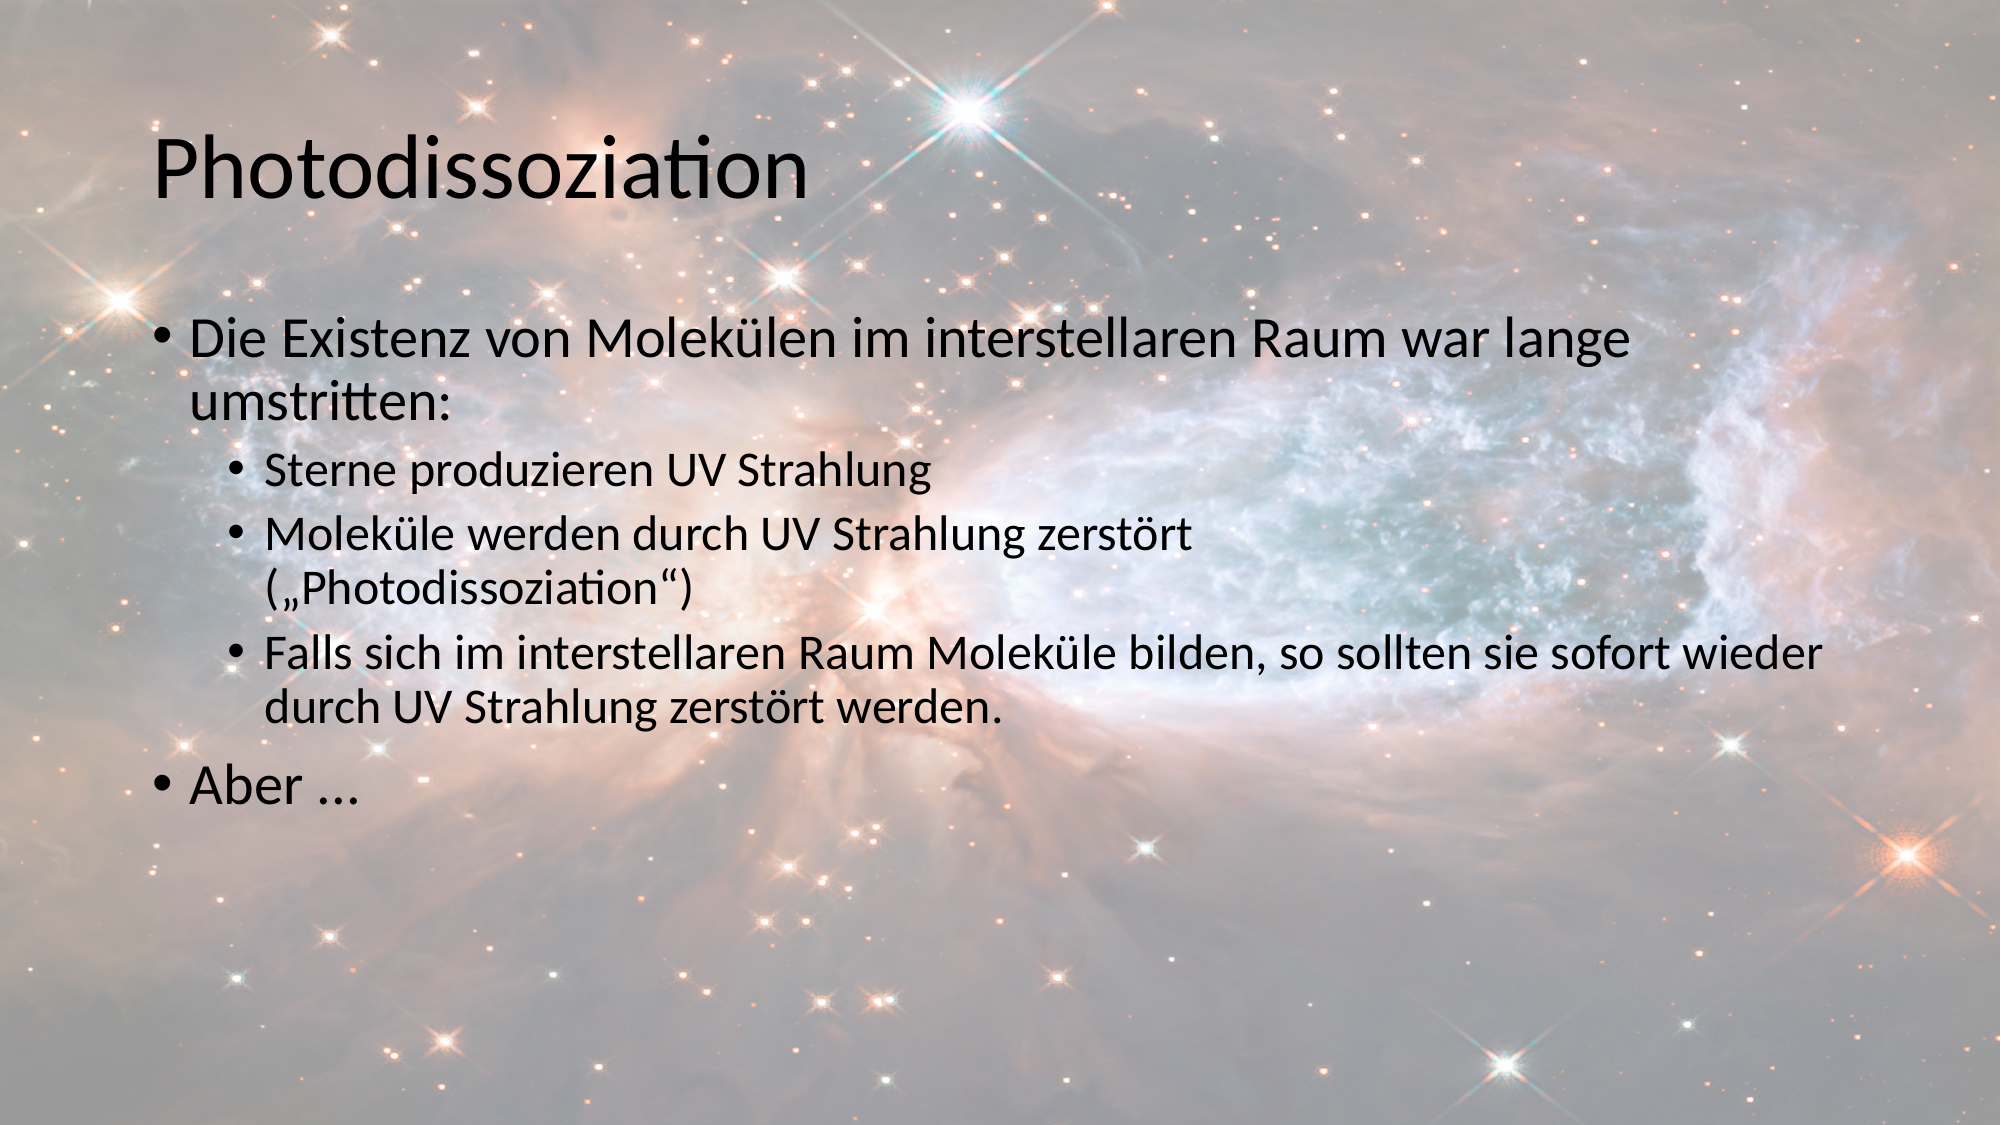

# Photodissoziation
Die Existenz von Molekülen im interstellaren Raum war lange umstritten:
Sterne produzieren UV Strahlung
Moleküle werden durch UV Strahlung zerstört
(„Photodissoziation“)
Falls sich im interstellaren Raum Moleküle bilden, so sollten sie sofort wieder durch UV Strahlung zerstört werden.
Aber ...